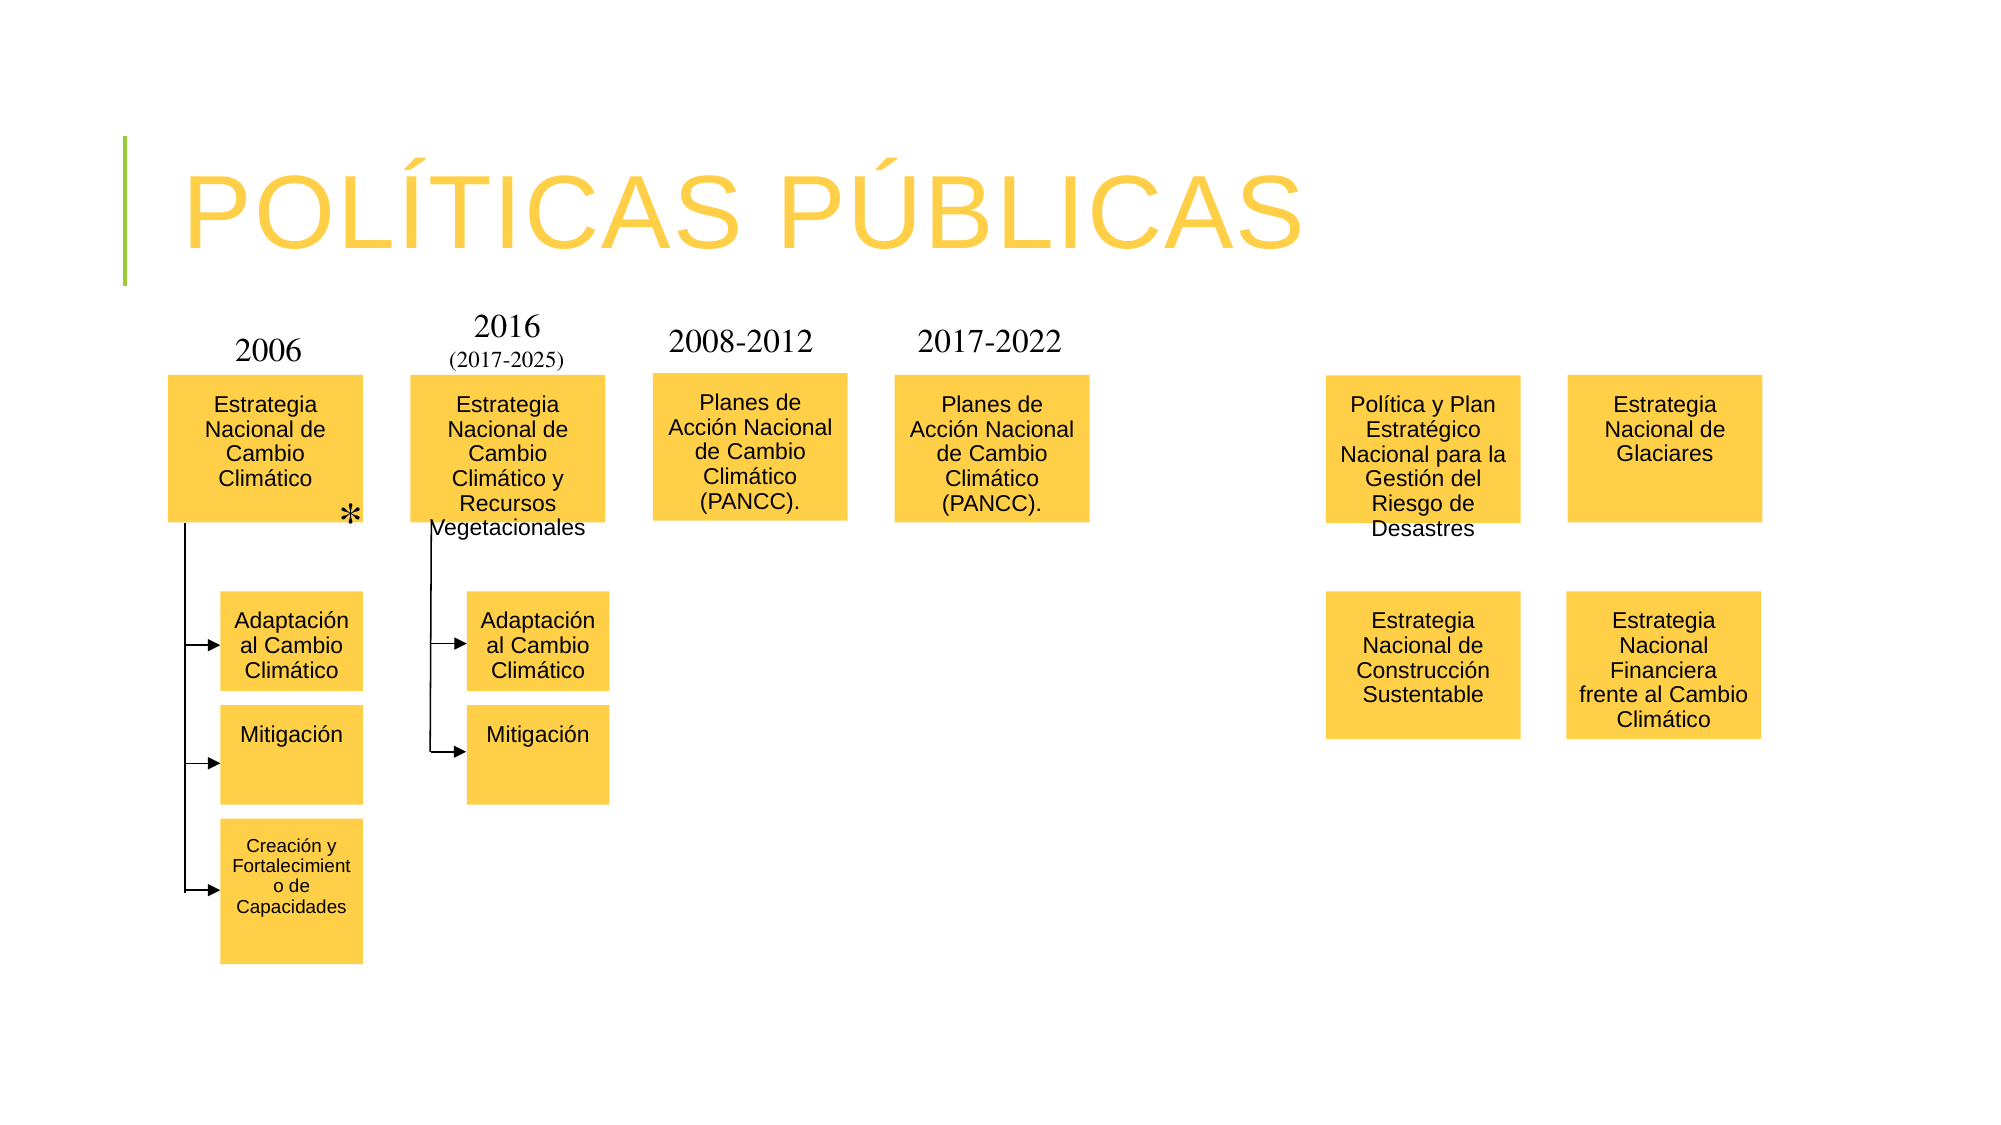

# Políticas públicas
   2016
(2017-2025)
2008-2012
2017-2022
2006
Planes de Acción Nacional de Cambio Climático (PANCC).
Estrategia Nacional de Cambio Climático
Estrategia Nacional de Cambio Climático y Recursos Vegetacionales
Planes de Acción Nacional de Cambio Climático (PANCC).
Estrategia Nacional de Glaciares

Política y Plan Estratégico Nacional para la Gestión del Riesgo de Desastres
*
Adaptación al Cambio Climático
Adaptación al Cambio Climático
Estrategia Nacional de Construcción Sustentable

Estrategia Nacional Financiera frente al Cambio Climático
Mitigación
Mitigación
Creación y Fortalecimiento de Capacidades